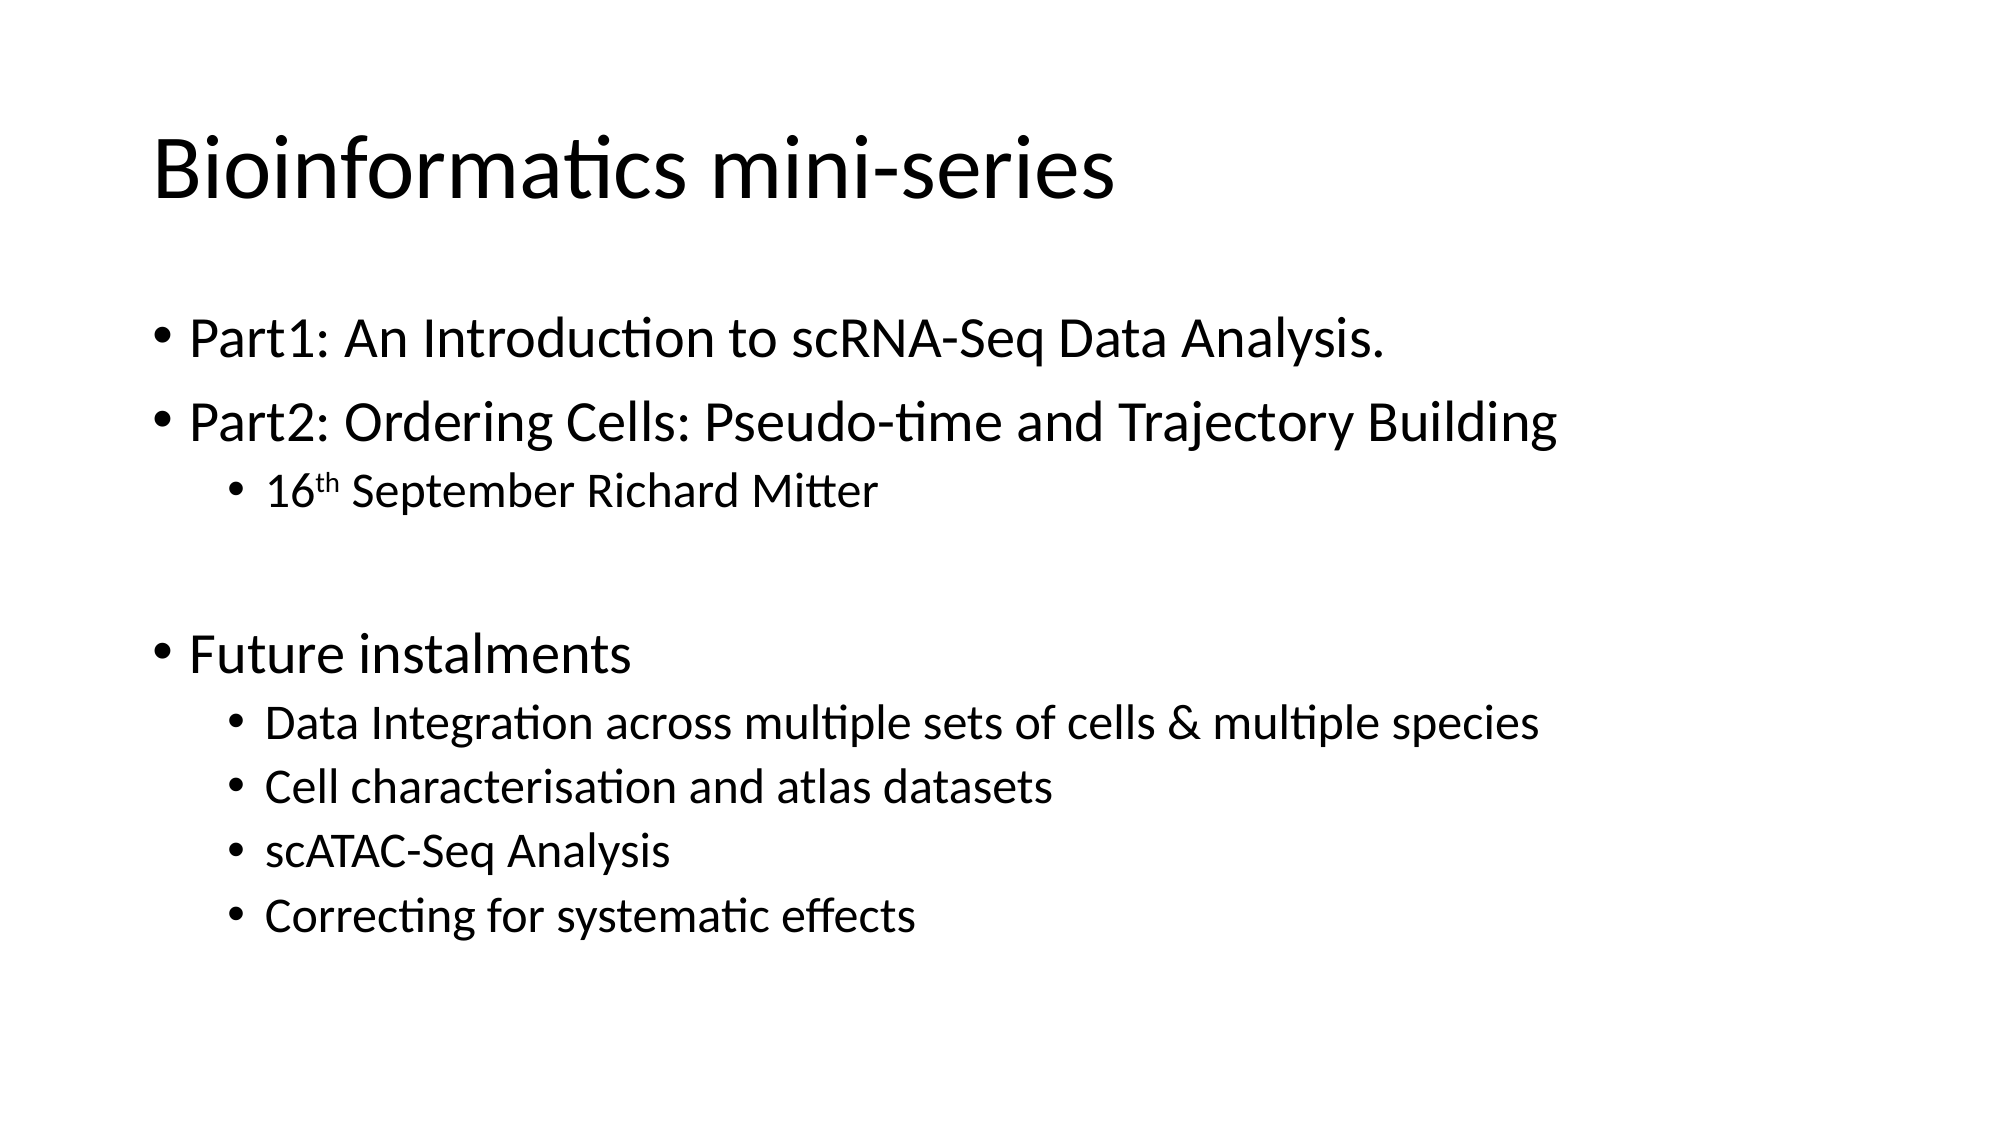

# Bioinformatics mini-series
Part1: An Introduction to scRNA-Seq Data Analysis.
Part2: Ordering Cells: Pseudo-time and Trajectory Building
16th September Richard Mitter

Future instalments
Data Integration across multiple sets of cells & multiple species
Cell characterisation and atlas datasets
scATAC-Seq Analysis
Correcting for systematic effects